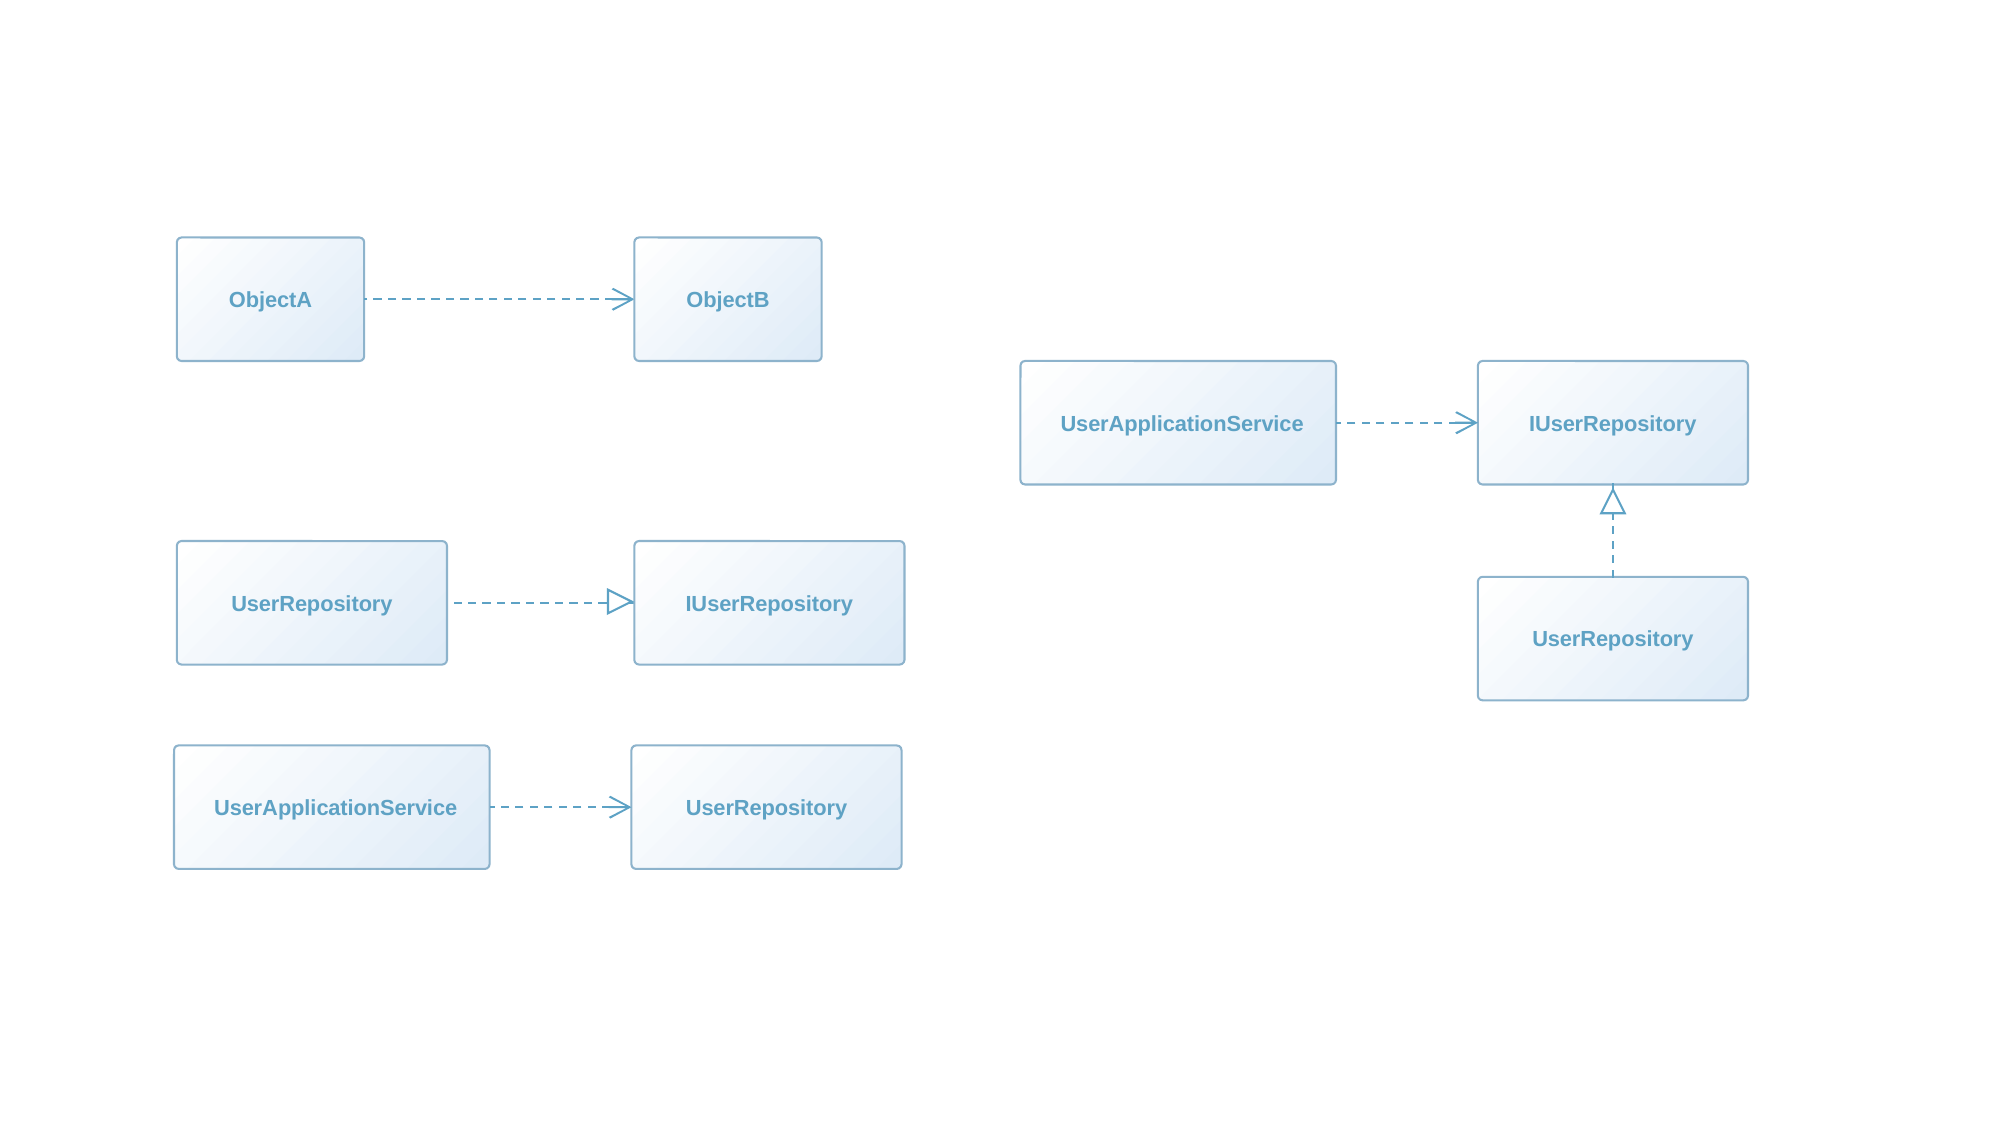

ObjectA

ObjectB

UserApplicationService

IUserRepository

UserRepository

IUserRepository

UserRepository

UserApplicationService

UserRepository